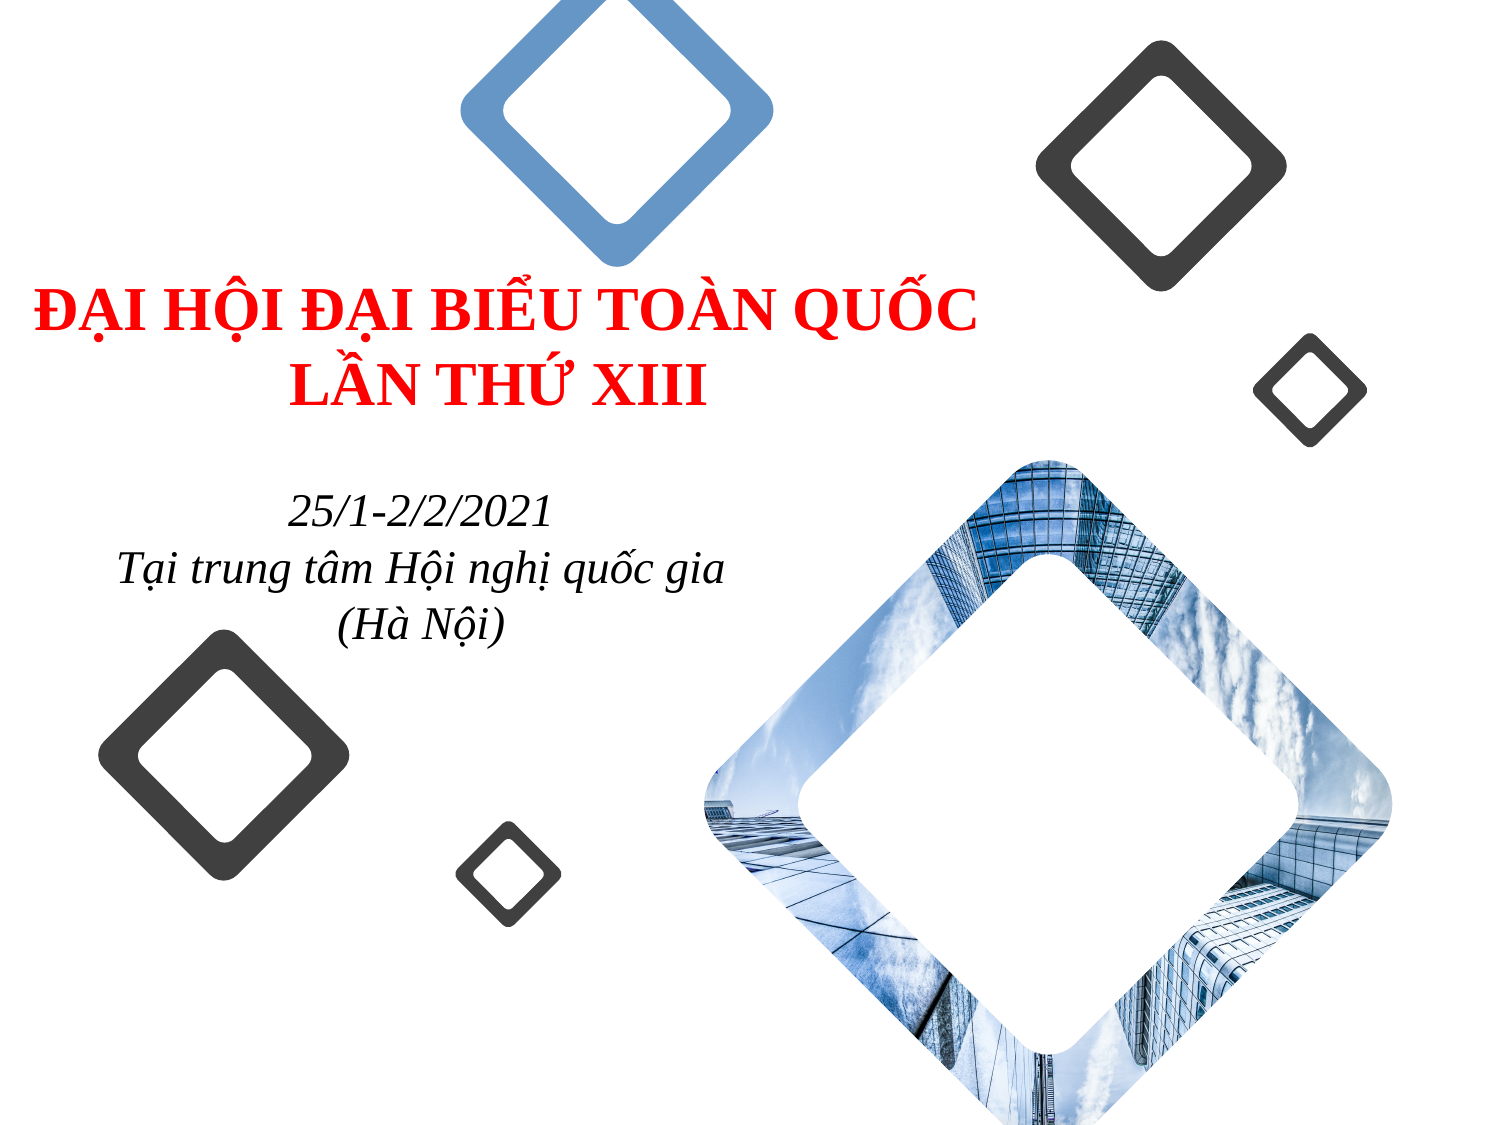

ĐẠI HỘI ĐẠI BIỂU TOÀN QUỐC LẦN THỨ XIII

25/1-2/2/2021
Tại trung tâm Hội nghị quốc gia (Hà Nội)